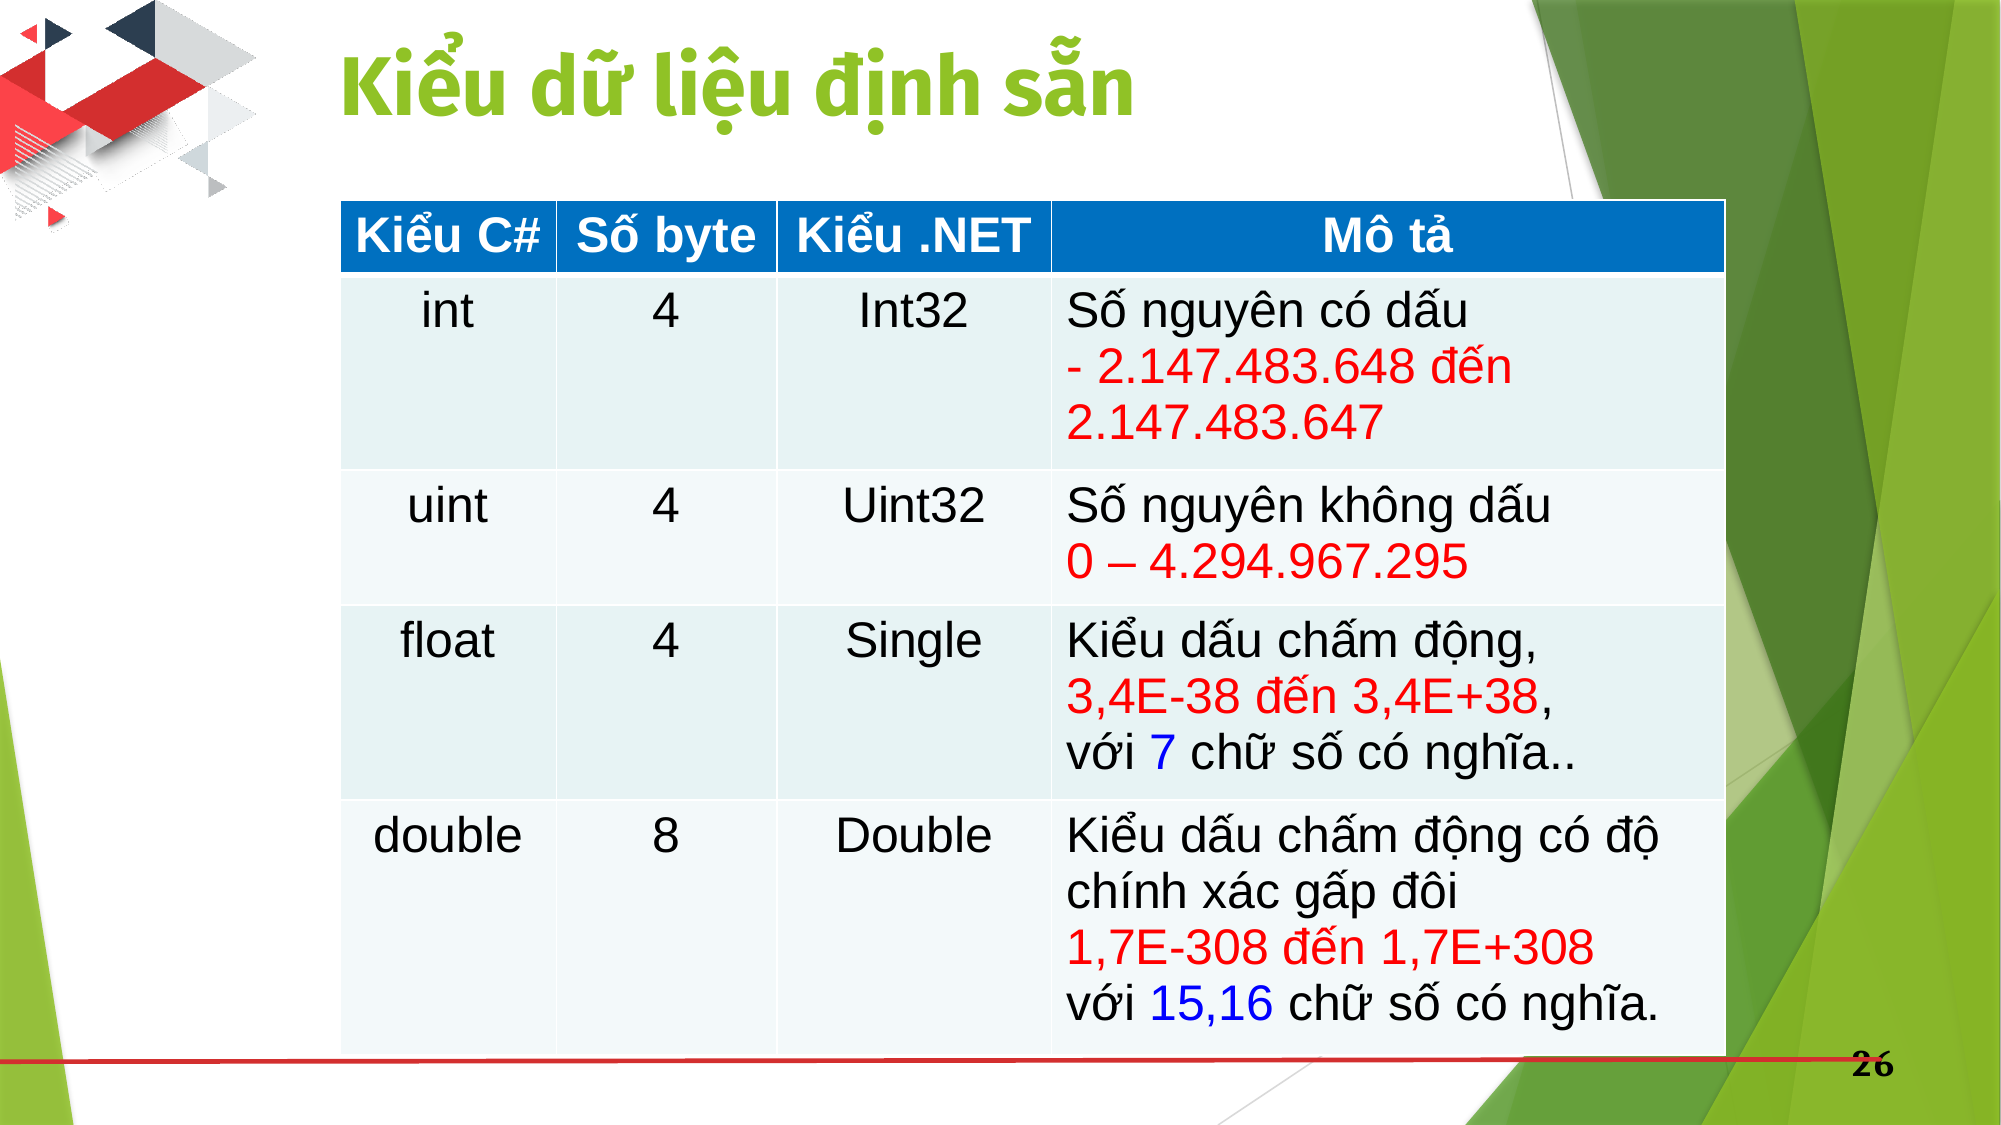

# Kiểu dữ liệu định sẵn
| Kiểu C# | Số byte | Kiểu .NET | Mô tả |
| --- | --- | --- | --- |
| int | 4 | Int32 | Số nguyên có dấu - 2.147.483.648 đến 2.147.483.647 |
| uint | 4 | Uint32 | Số nguyên không dấu 0 – 4.294.967.295 |
| float | 4 | Single | Kiểu dấu chấm động, 3,4E-38 đến 3,4E+38, với 7 chữ số có nghĩa.. |
| double | 8 | Double | Kiểu dấu chấm động có độ chính xác gấp đôi 1,7E-308 đến 1,7E+308 với 15,16 chữ số có nghĩa. |